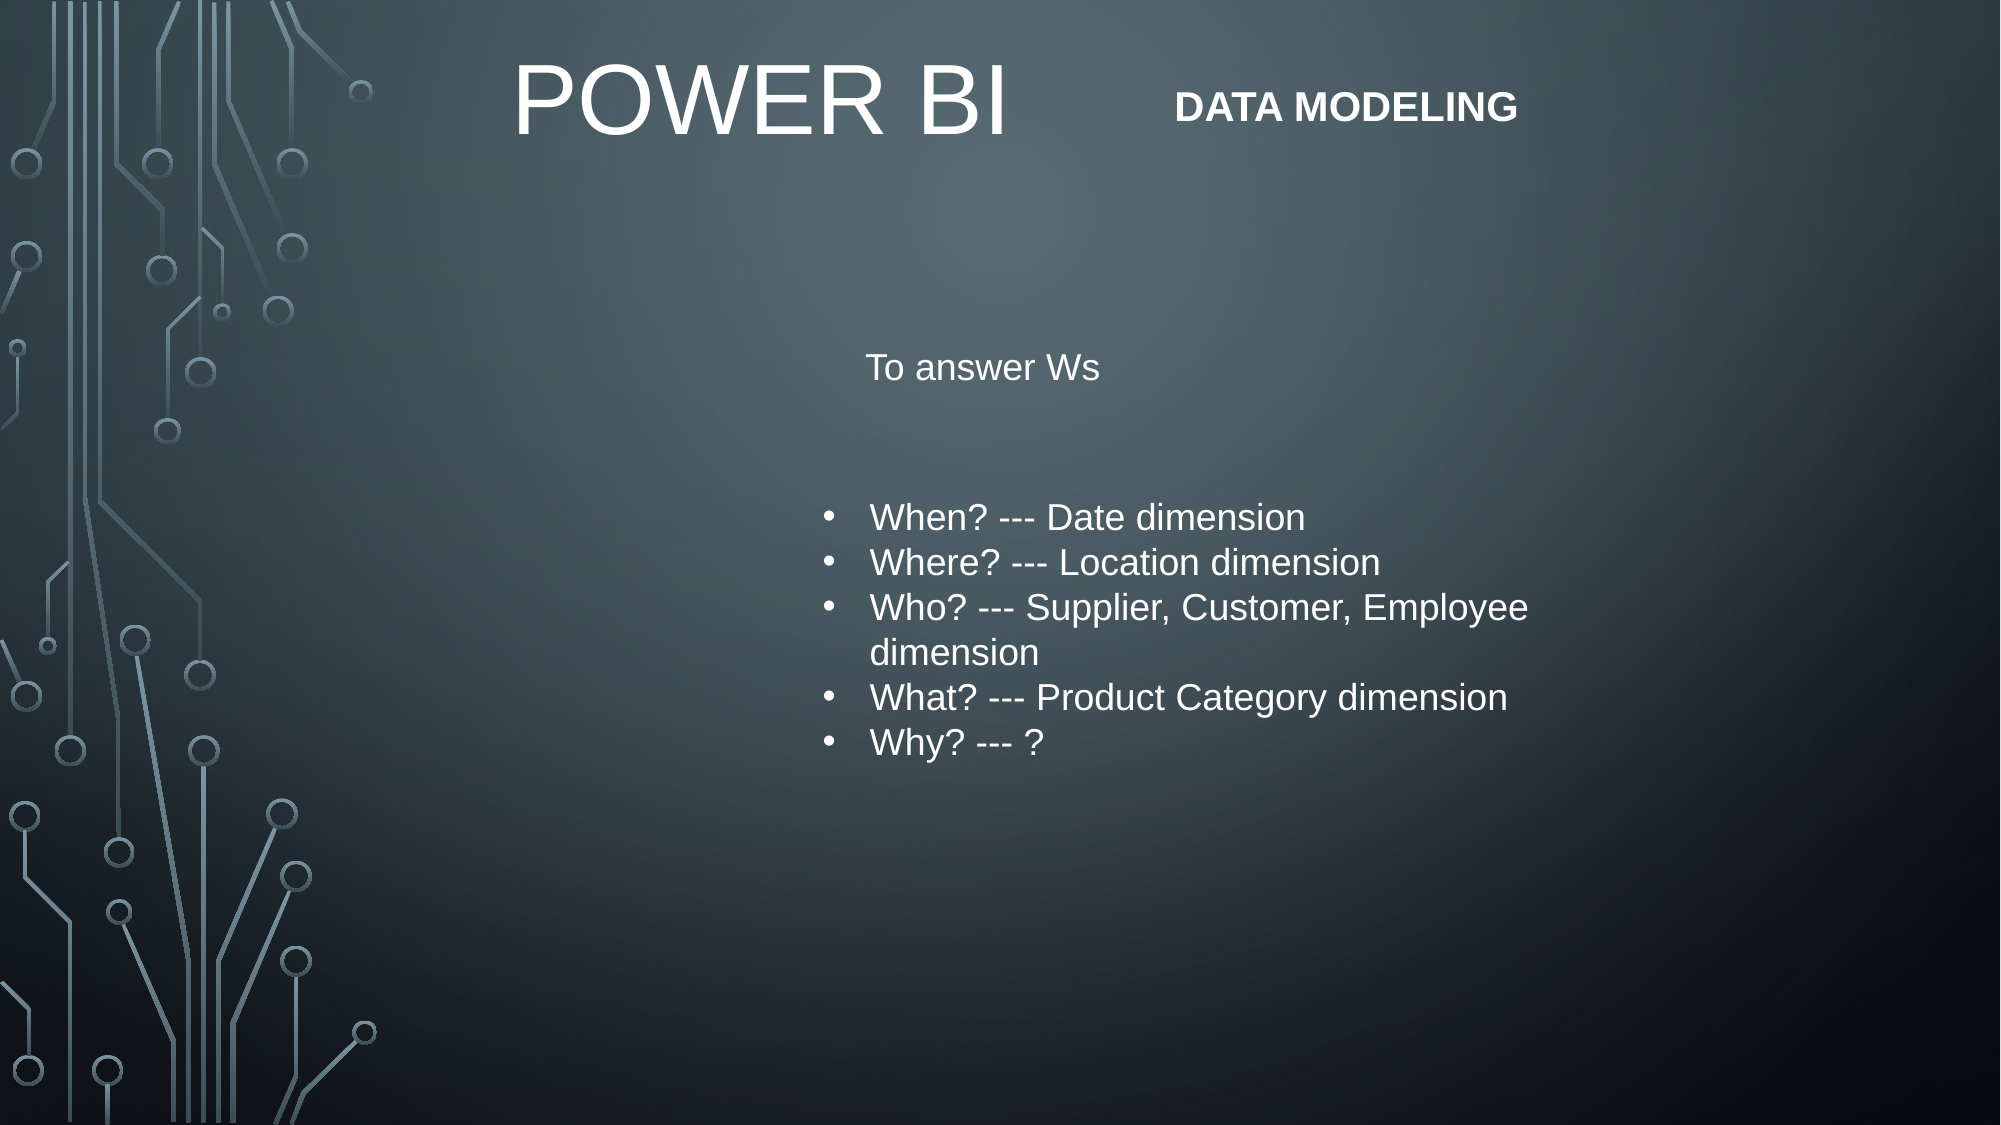

# Power BI
Data modeling

To answer Ws
When? --- Date dimension
Where? --- Location dimension
Who? --- Supplier, Customer, Employee dimension
What? --- Product Category dimension
Why? --- ?